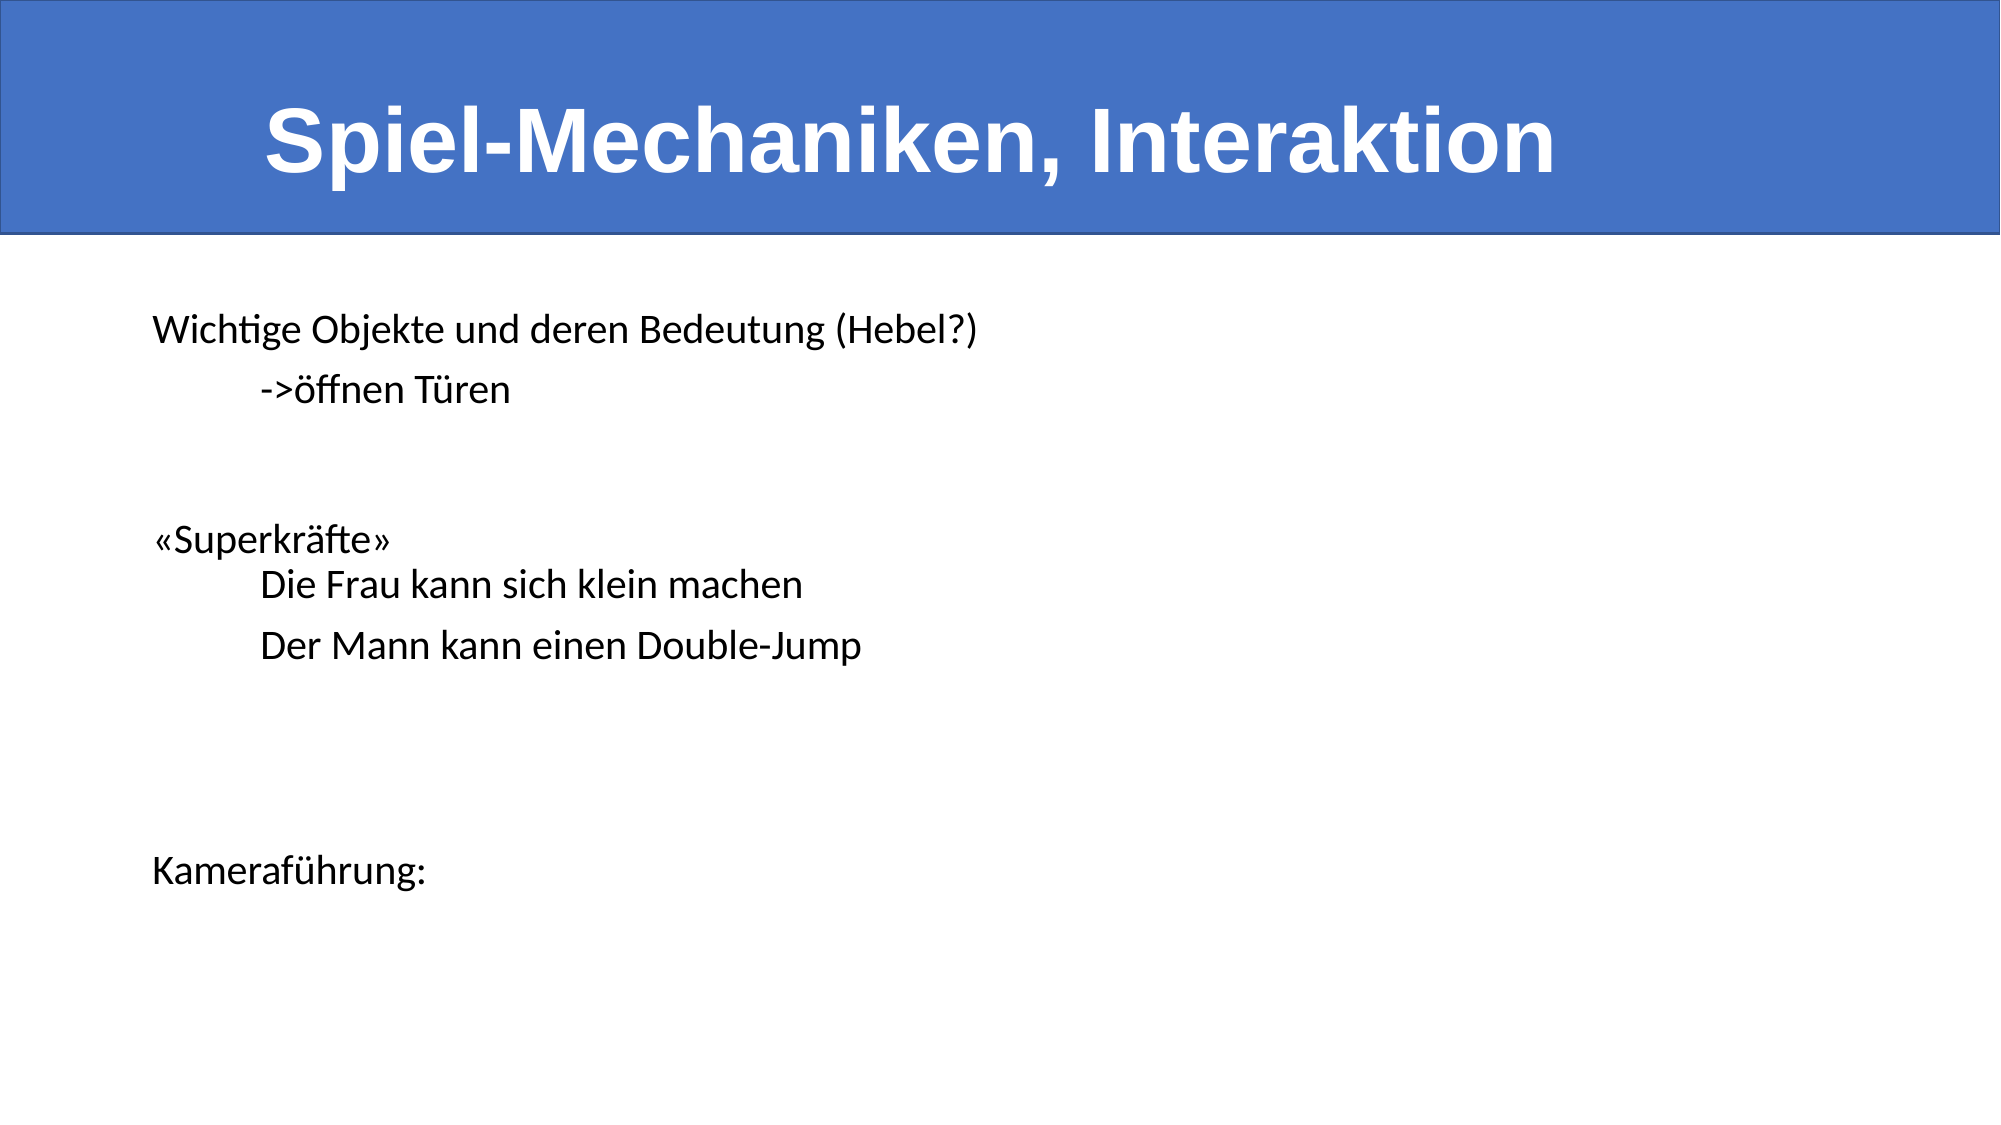

Spiel-Mechaniken, Interaktion
Wichtige Objekte und deren Bedeutung (Hebel?)
			->öffnen Türen
«Superkräfte»
	Die Frau kann sich klein machen
	Der Mann kann einen Double-Jump

Kameraführung: